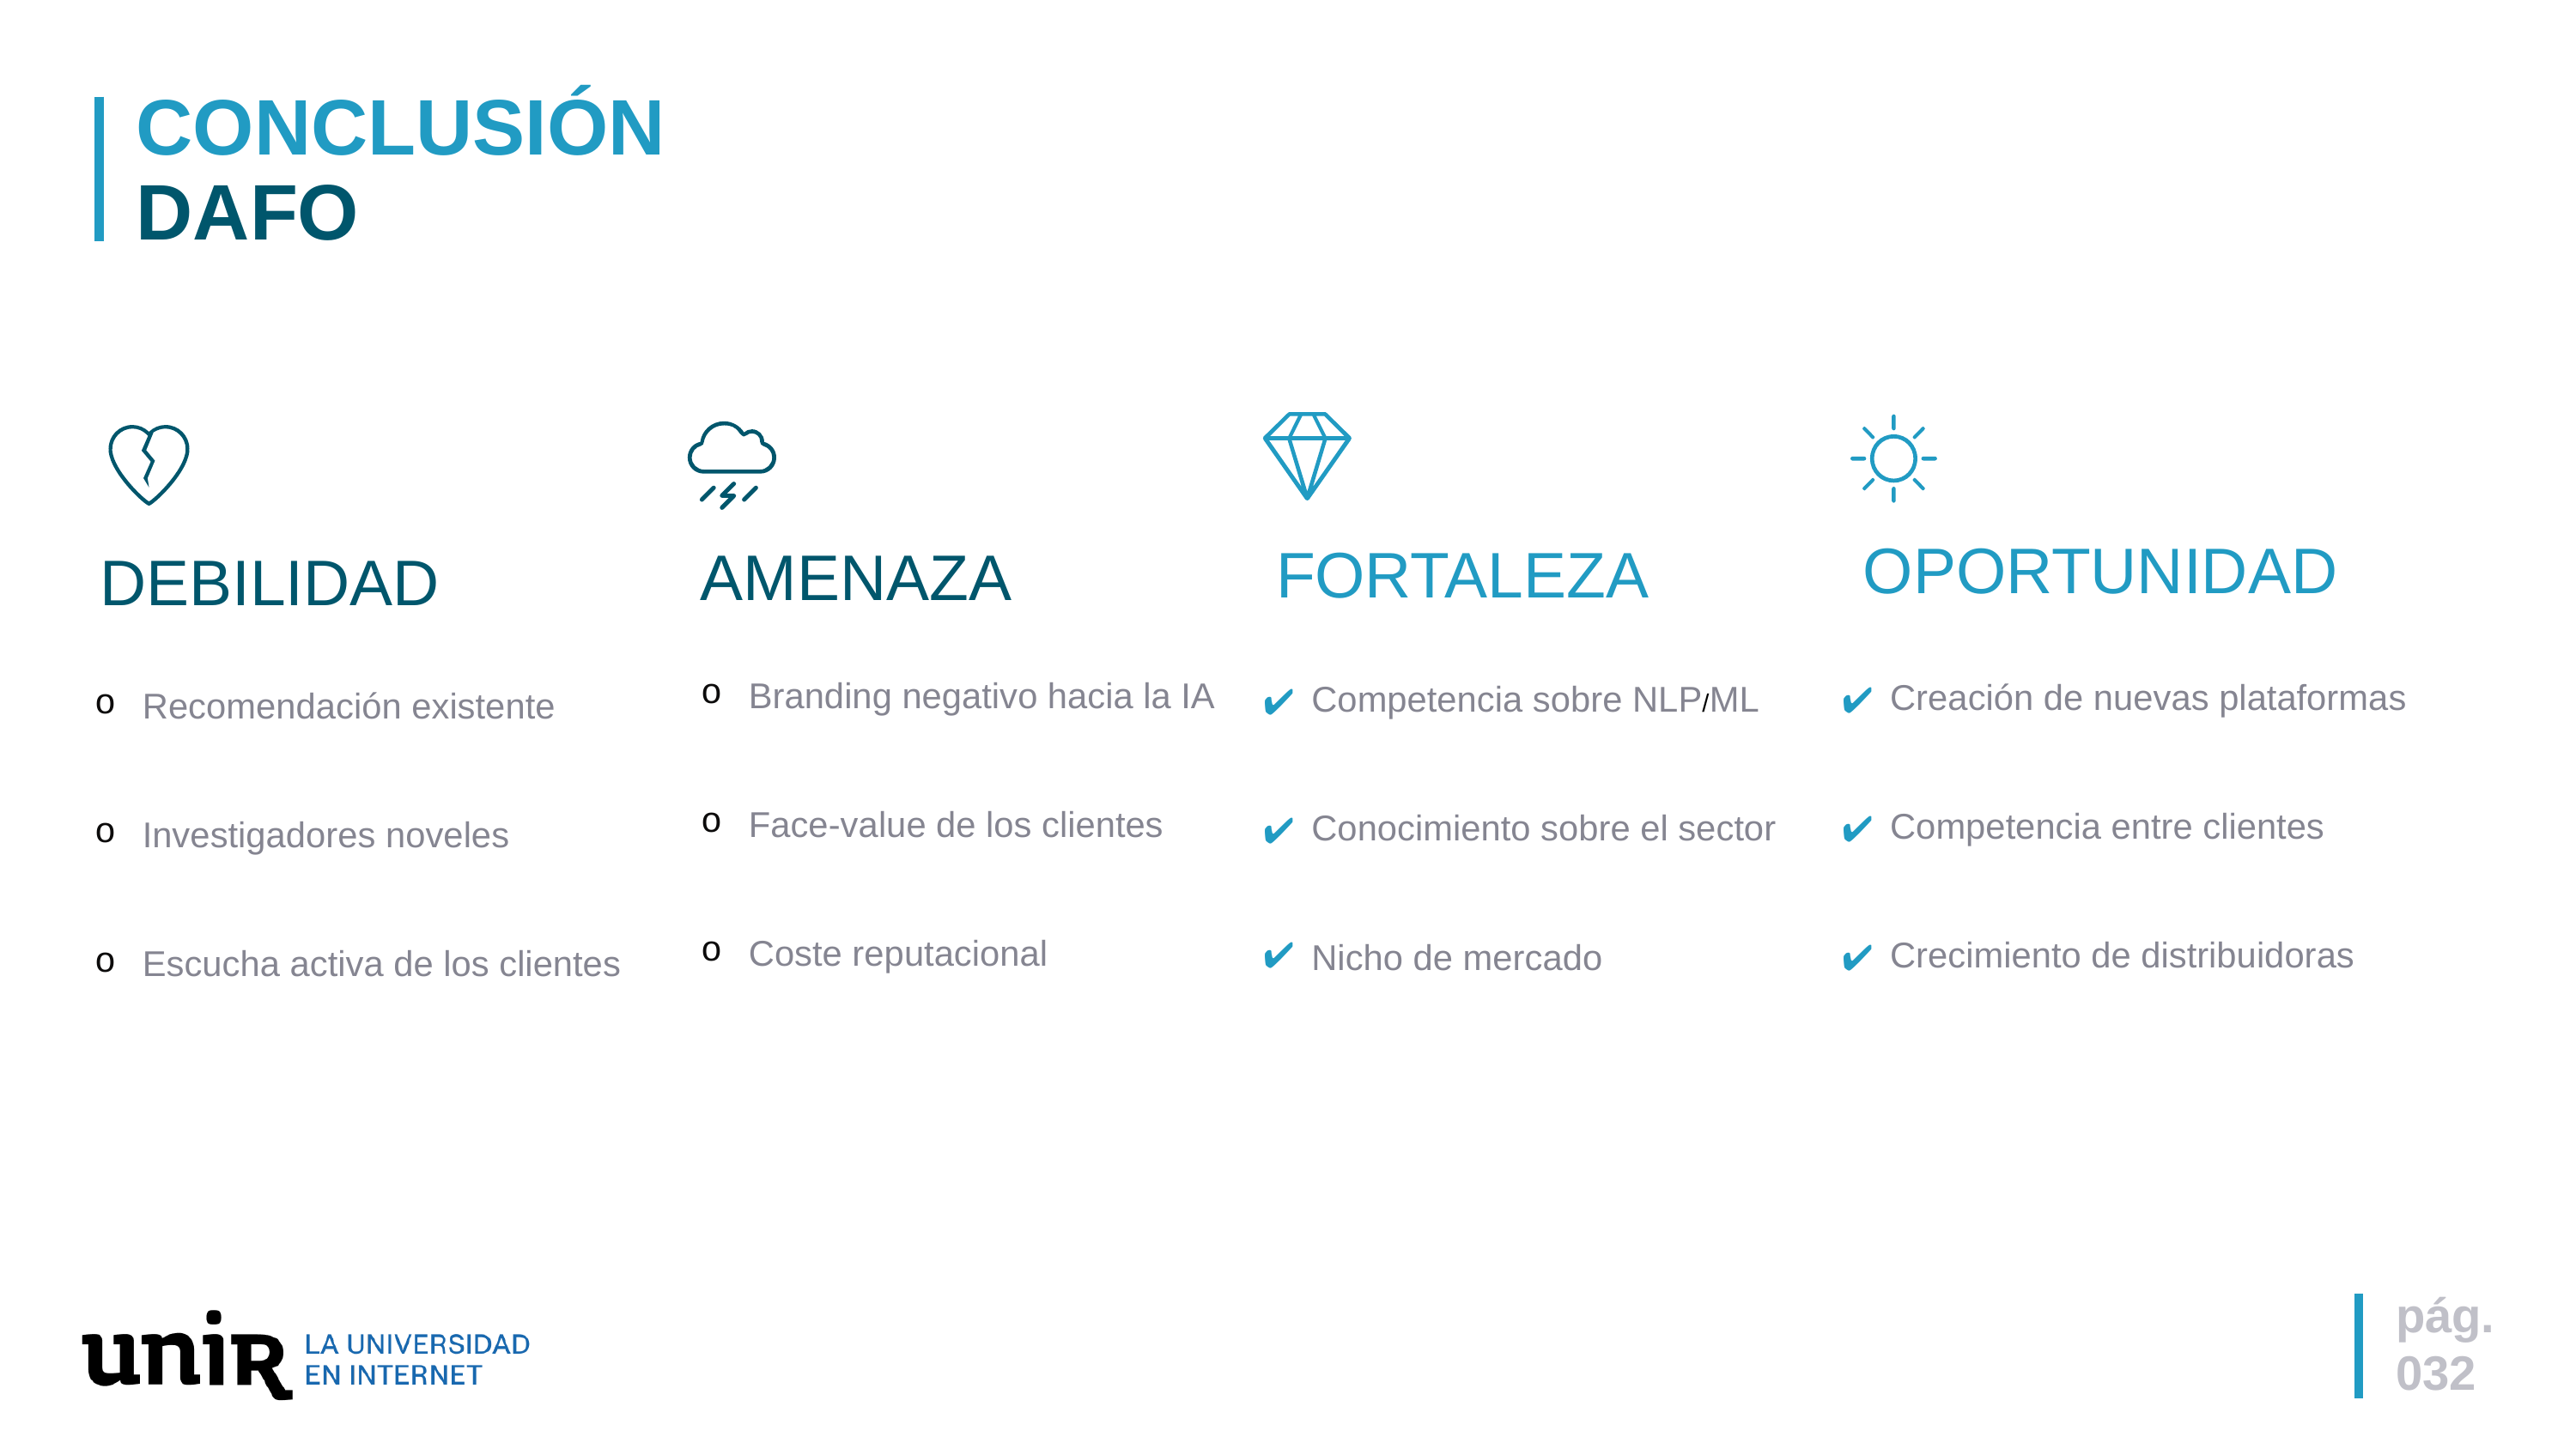

# CONCLUSIÓN DAFO

FORTALEZA
Competencia sobre NLP/ML

Conocimiento sobre el sector

Nicho de mercado

OPORTUNIDAD
Creación de nuevas plataformas

Competencia entre clientes

Crecimiento de distribuidoras

AMENAZA
Branding negativo hacia la IA

Face-value de los clientes

Coste reputacional

DEBILIDAD
Recomendación existente

Investigadores noveles

Escucha activa de los clientes

pág.
032